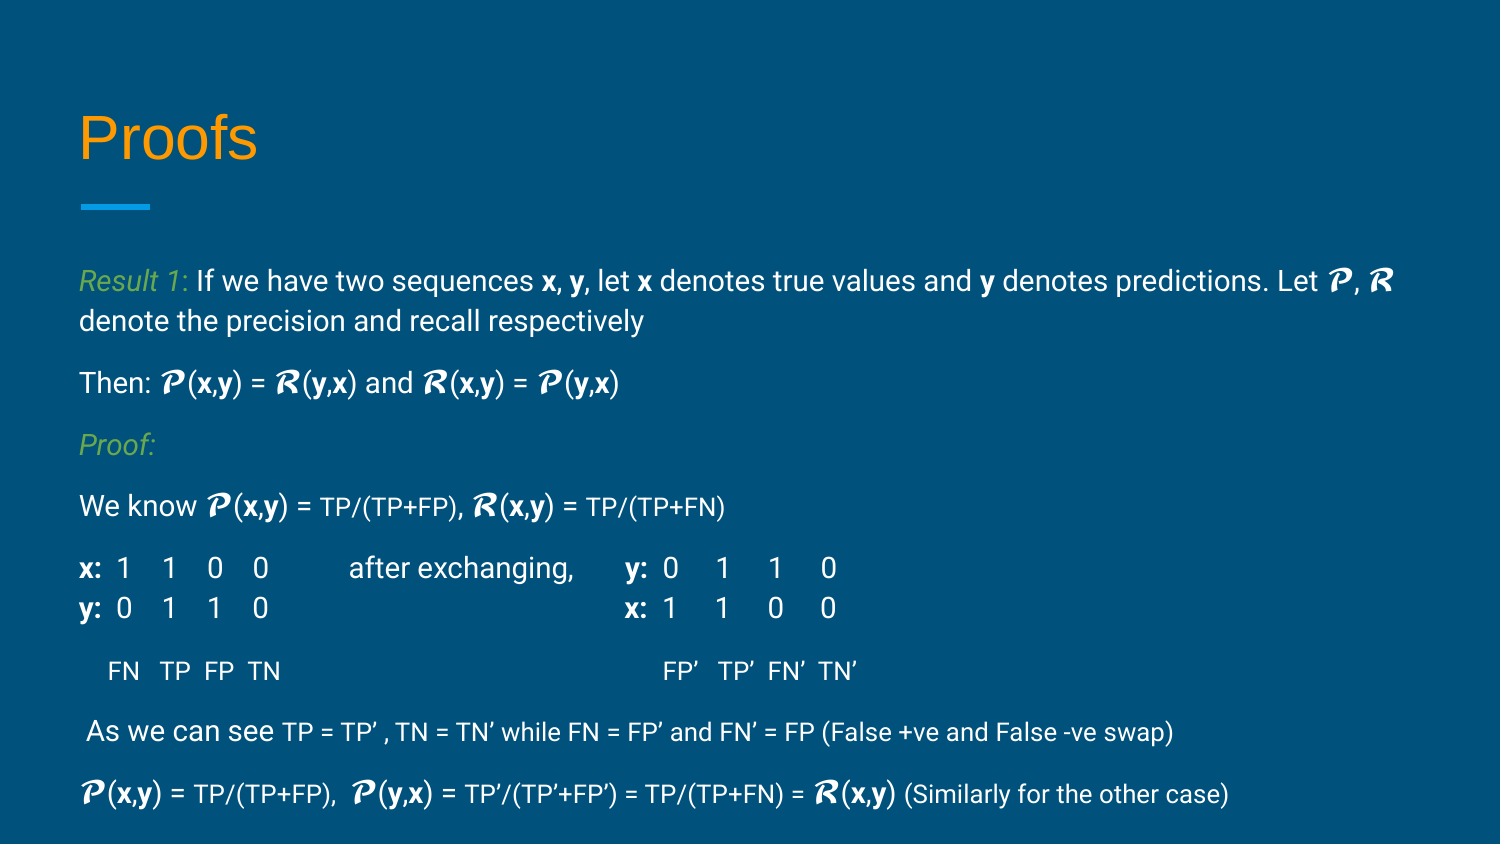

# Proofs
Result 1: If we have two sequences x, y, let x denotes true values and y denotes predictions. Let 𝓟, 𝓡 denote the precision and recall respectively
Then: 𝓟(x,y) = 𝓡(y,x) and 𝓡(x,y) = 𝓟(y,x)
Proof:
We know 𝓟(x,y) = TP/(TP+FP), 𝓡(x,y) = TP/(TP+FN)
x:  1    1    0    0           after exchanging,       y:  0     1     1     0
y:  0    1    1    0                                                 x:  1     1     0     0
    FN   TP  FP  TN                                                           FP’   TP’  FN’  TN’
 As we can see TP = TP’ , TN = TN’ while FN = FP’ and FN’ = FP (False +ve and False -ve swap)
𝓟(x,y) = TP/(TP+FP),  𝓟(y,x) = TP’/(TP’+FP’) = TP/(TP+FN) = 𝓡(x,y) (Similarly for the other case)